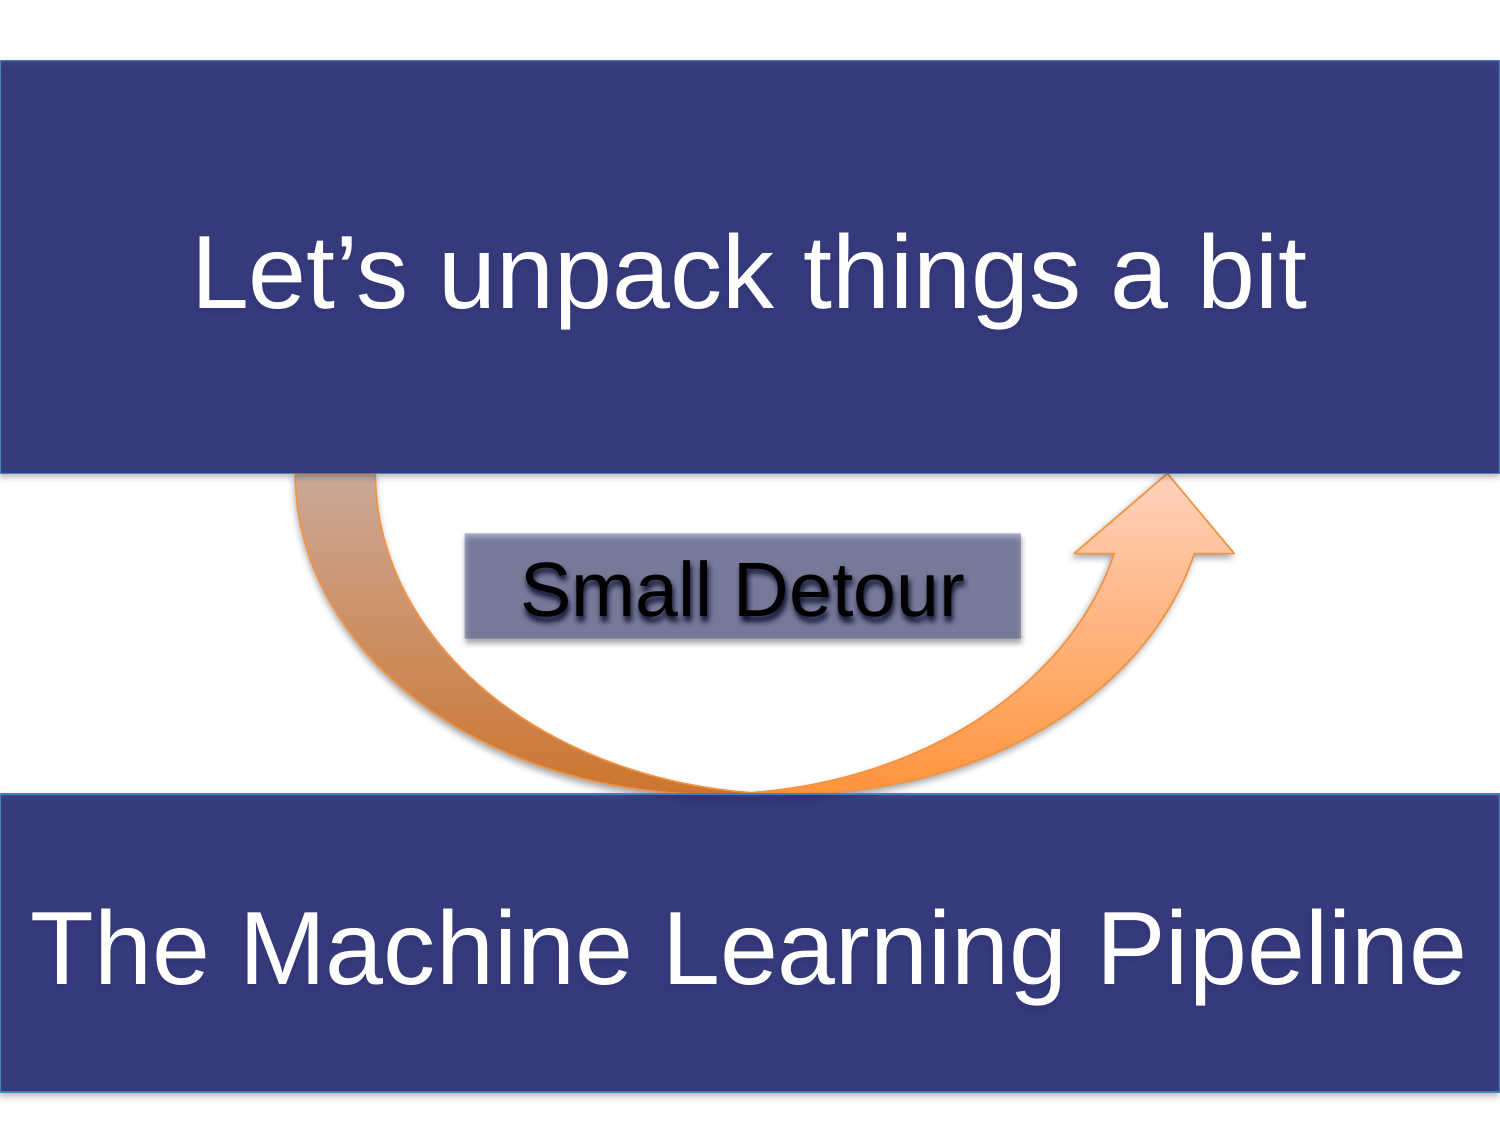

Let’s unpack things a bit

Small Detour
The Machine Learning Pipeline